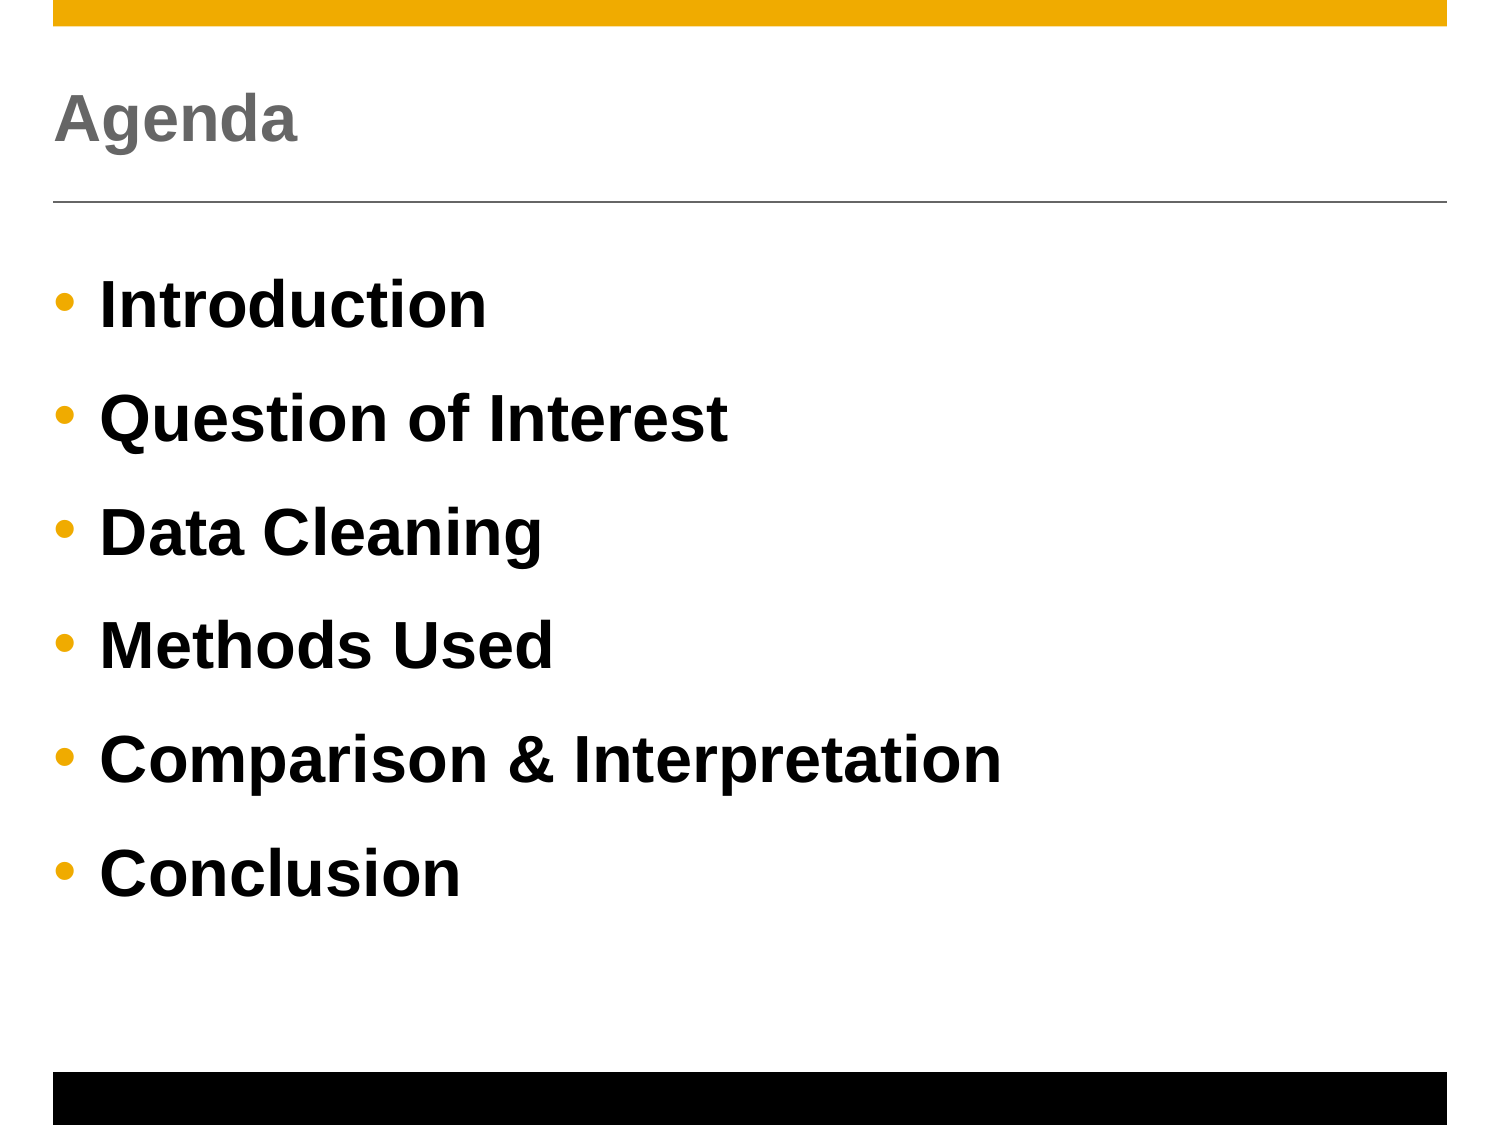

# Agenda
Introduction
Question of Interest
Data Cleaning
Methods Used
Comparison & Interpretation
Conclusion